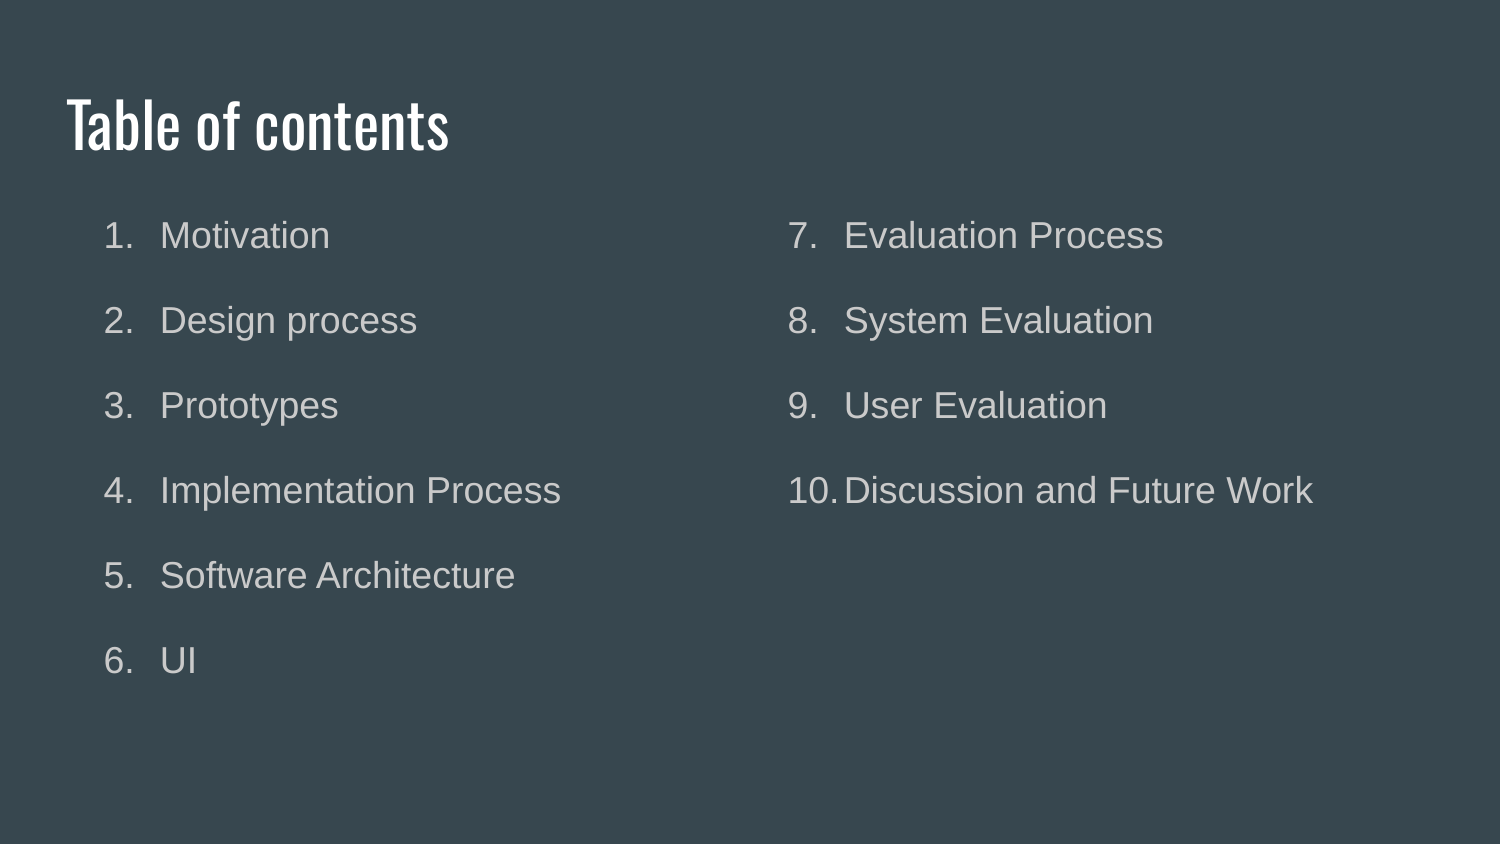

# Table of contents
Motivation
Design process
Prototypes
Implementation Process
Software Architecture
UI
Evaluation Process
System Evaluation
User Evaluation
Discussion and Future Work